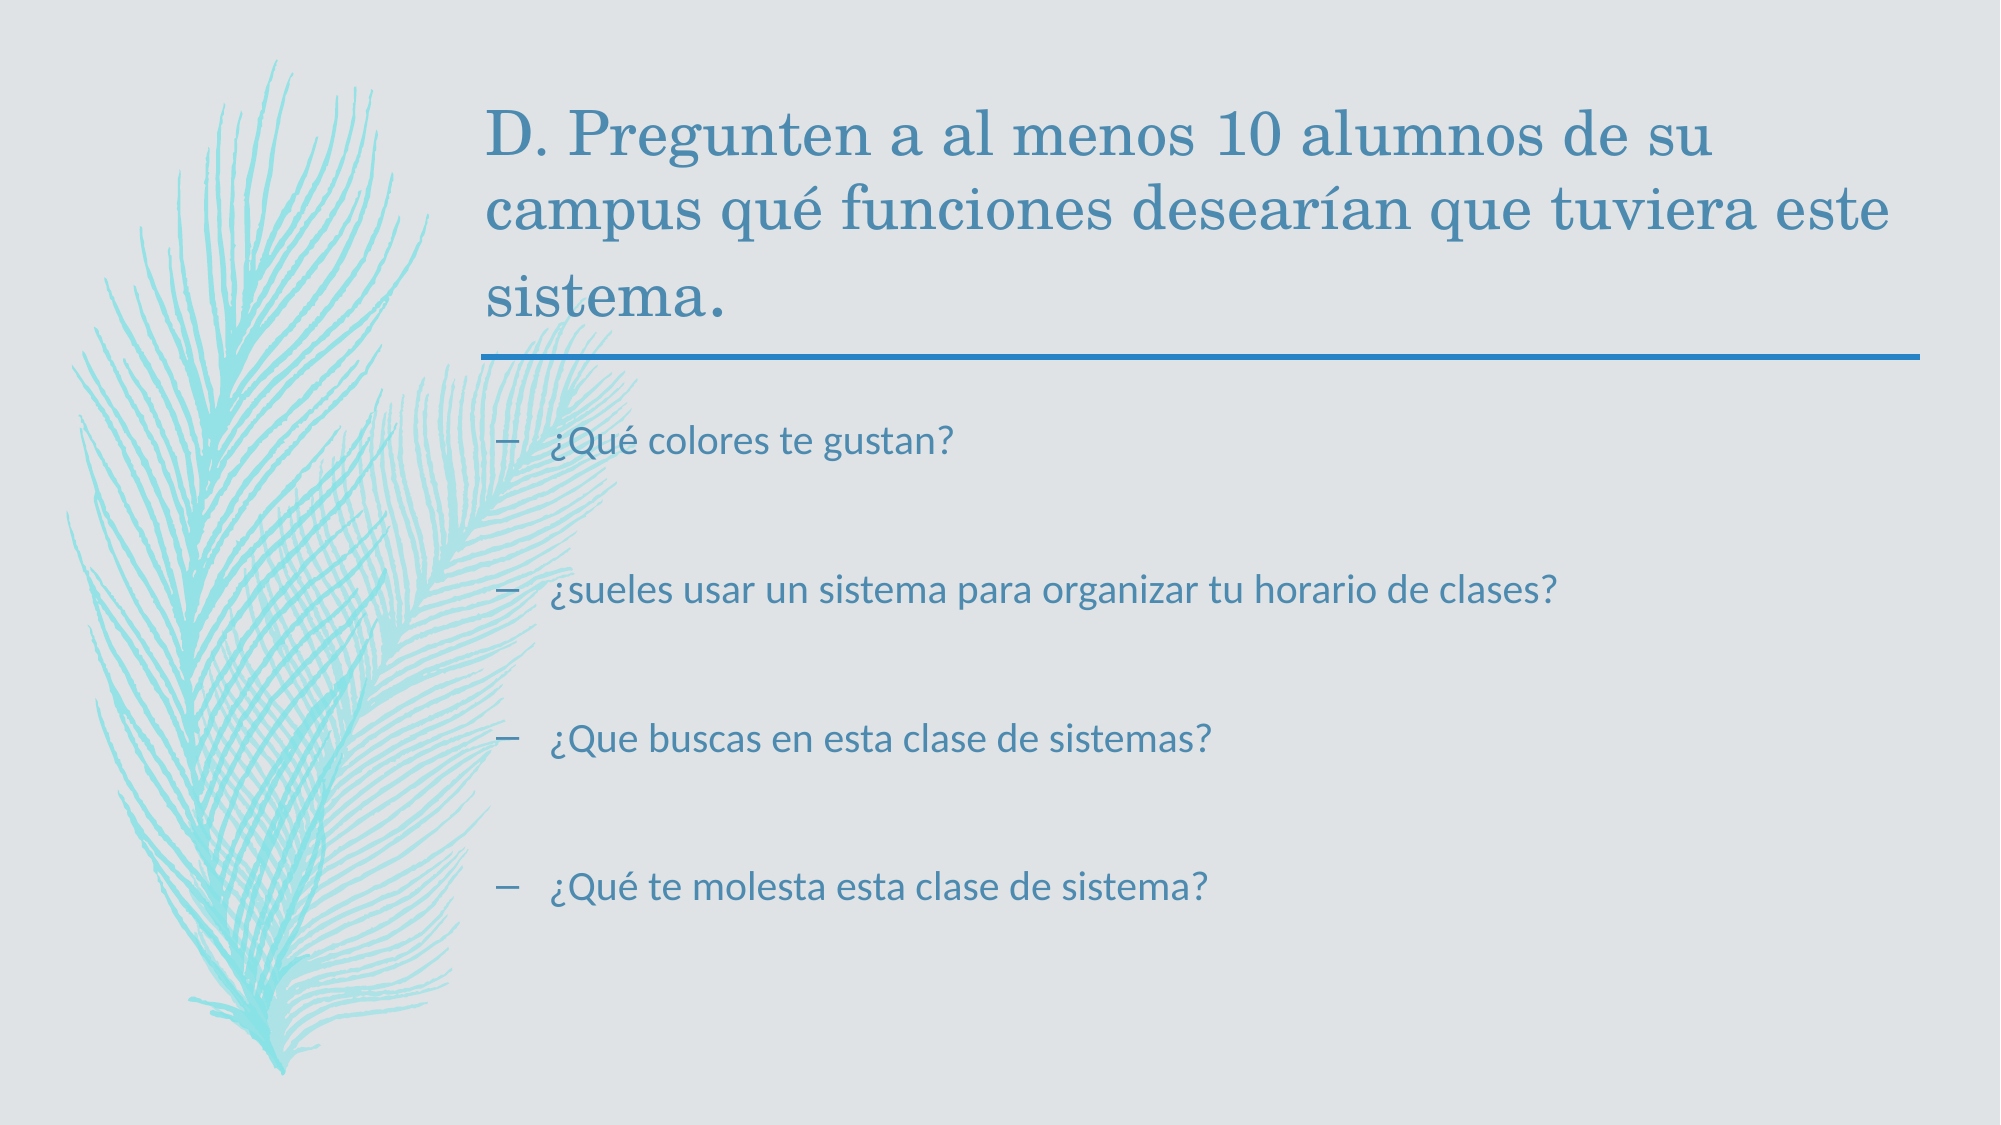

# D. Pregunten a al menos 10 alumnos de su campus qué funciones desearían que tuviera este sistema.

¿Qué colores te gustan?

¿sueles usar un sistema para organizar tu horario de clases?

¿Que buscas en esta clase de sistemas?

¿Qué te molesta esta clase de sistema?